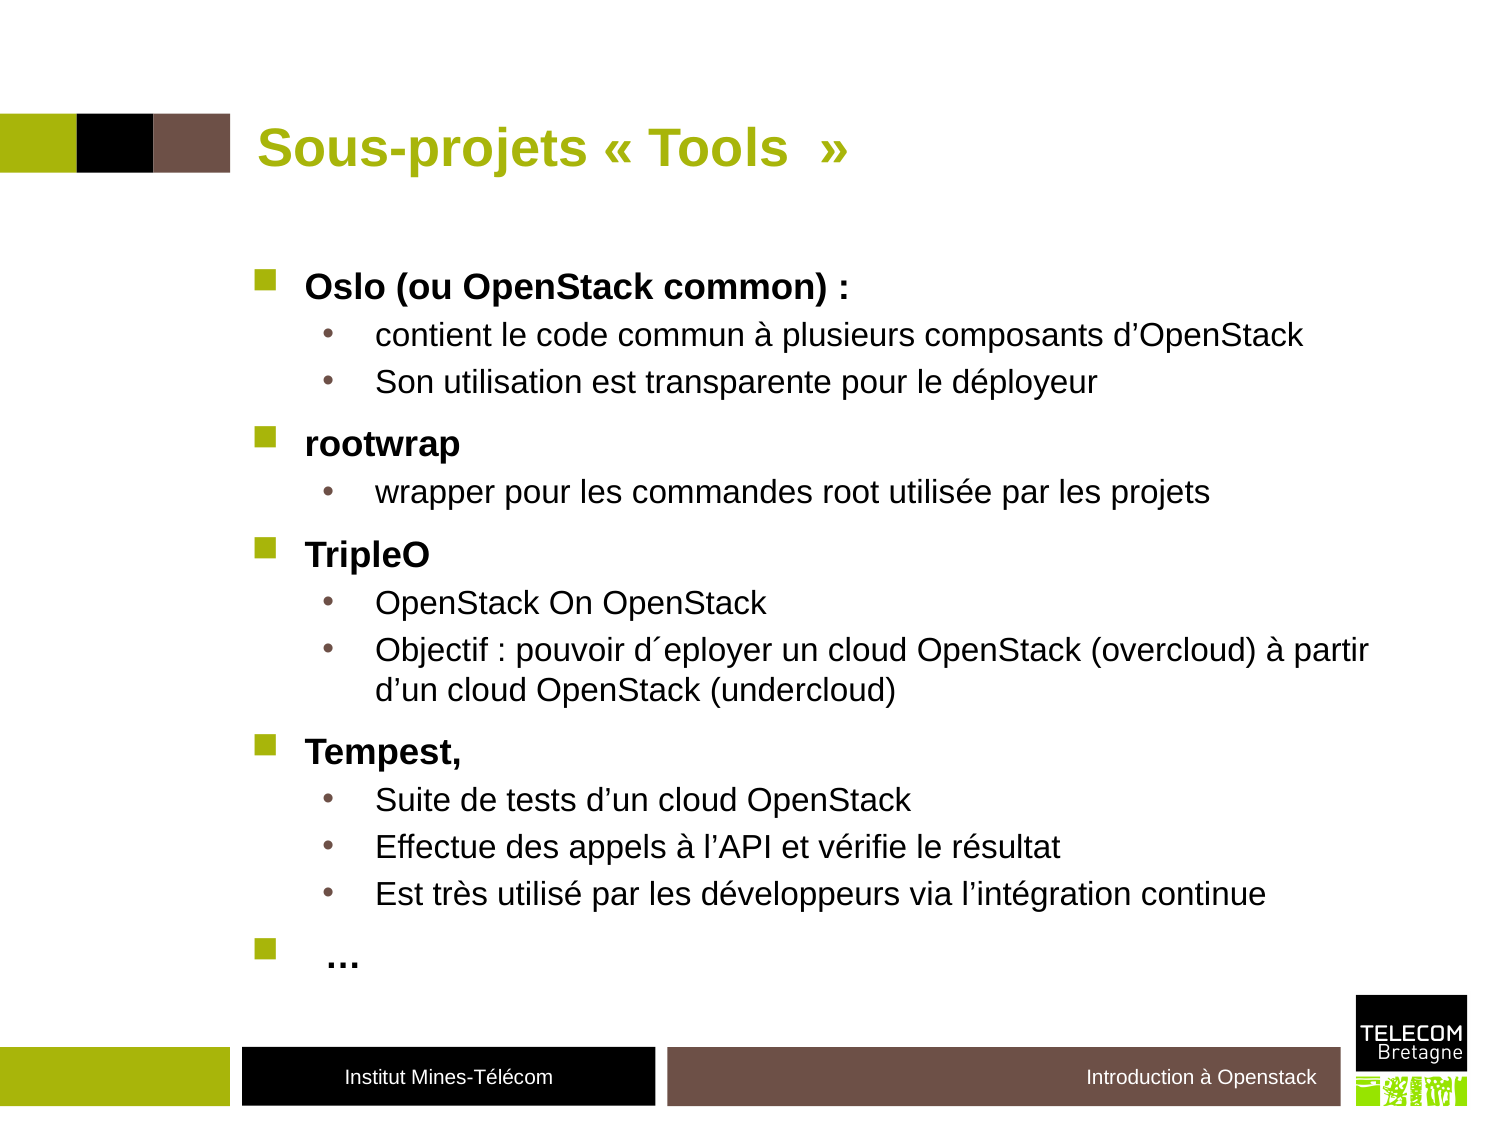

# Sous-projets « Tools  »
Oslo (ou OpenStack common) :
contient le code commun à plusieurs composants d’OpenStack
Son utilisation est transparente pour le déployeur
rootwrap
wrapper pour les commandes root utilisée par les projets
TripleO
OpenStack On OpenStack
Objectif : pouvoir d´eployer un cloud OpenStack (overcloud) à partir d’un cloud OpenStack (undercloud)
Tempest,
Suite de tests d’un cloud OpenStack
Eﬀectue des appels à l’API et vériﬁe le résultat
Est très utilisé par les développeurs via l’intégration continue
  …
Introduction à Openstack